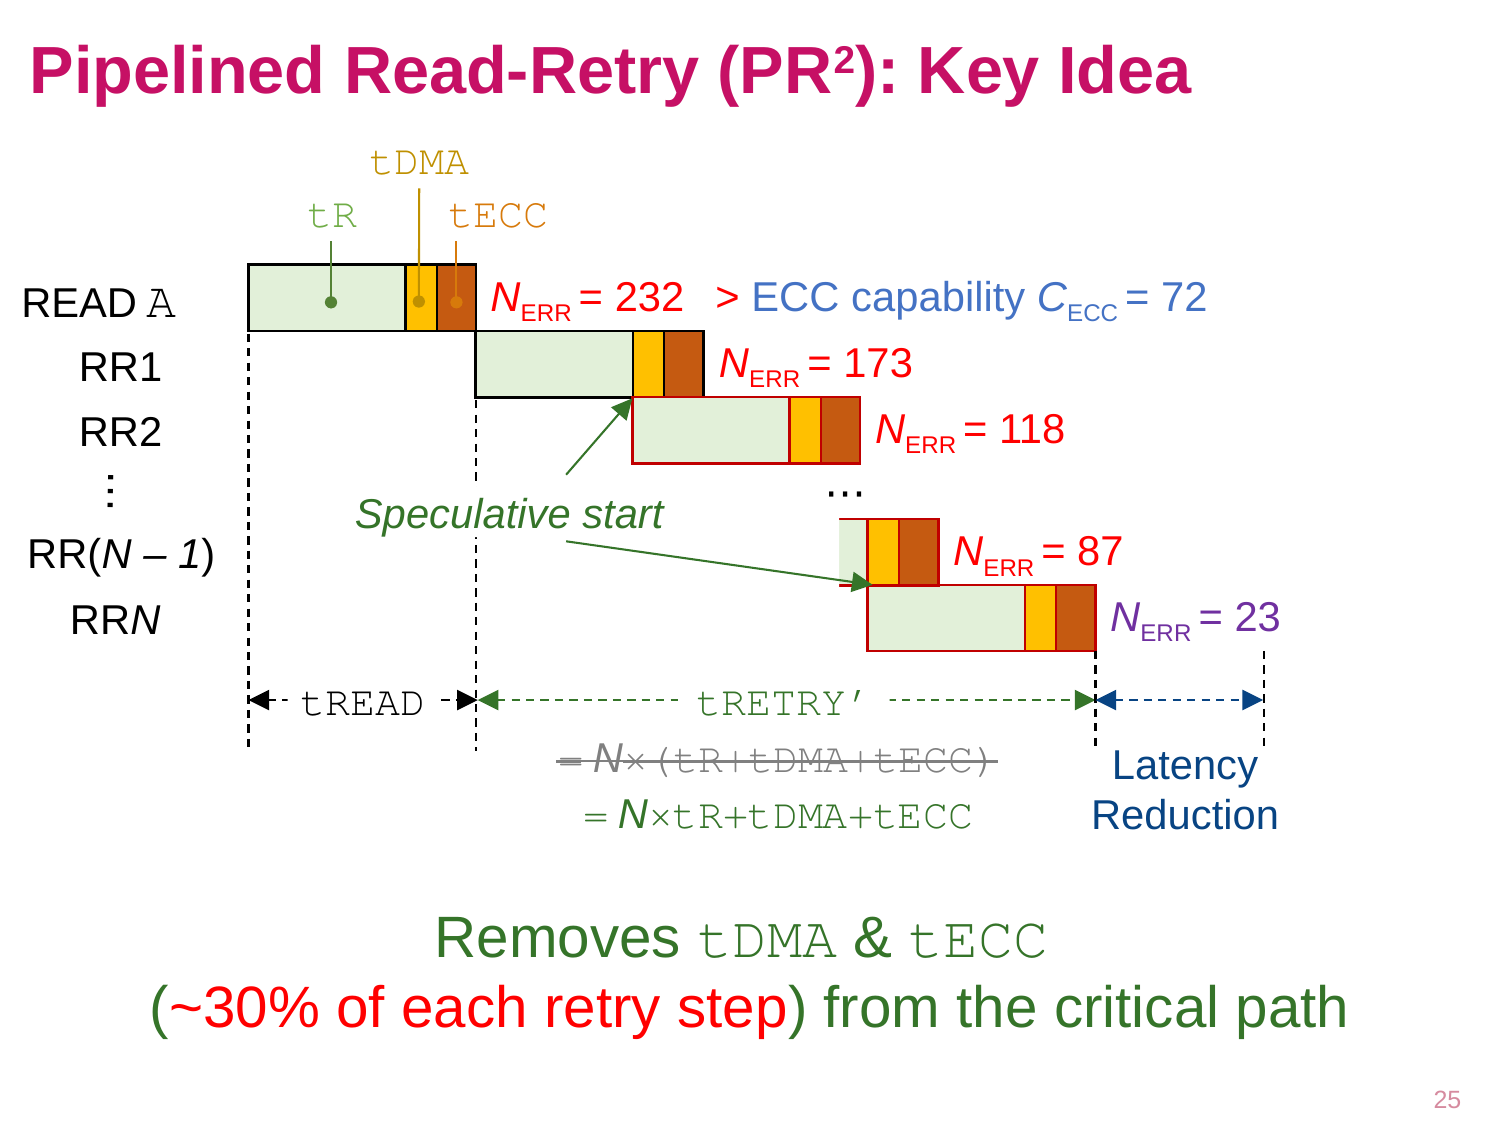

# Pipelined Read-Retry (PR2): Key Idea
tDMA
tR
tECC

NERR = 232
 > ECC capability CECC = 72
READ A

NERR = 173
RR1

NERR = 118
RR2
⋯
⋯

NERR = 87
RR(N – 1)

NERR = 23
RRN
tRETRY’
= N×(tR+tDMA+tECC)
= N×tR+tDMA+tECC
Speculative start
tREAD
Latency
Reduction
Removes tDMA & tECC
(~30% of each retry step) from the critical path
25